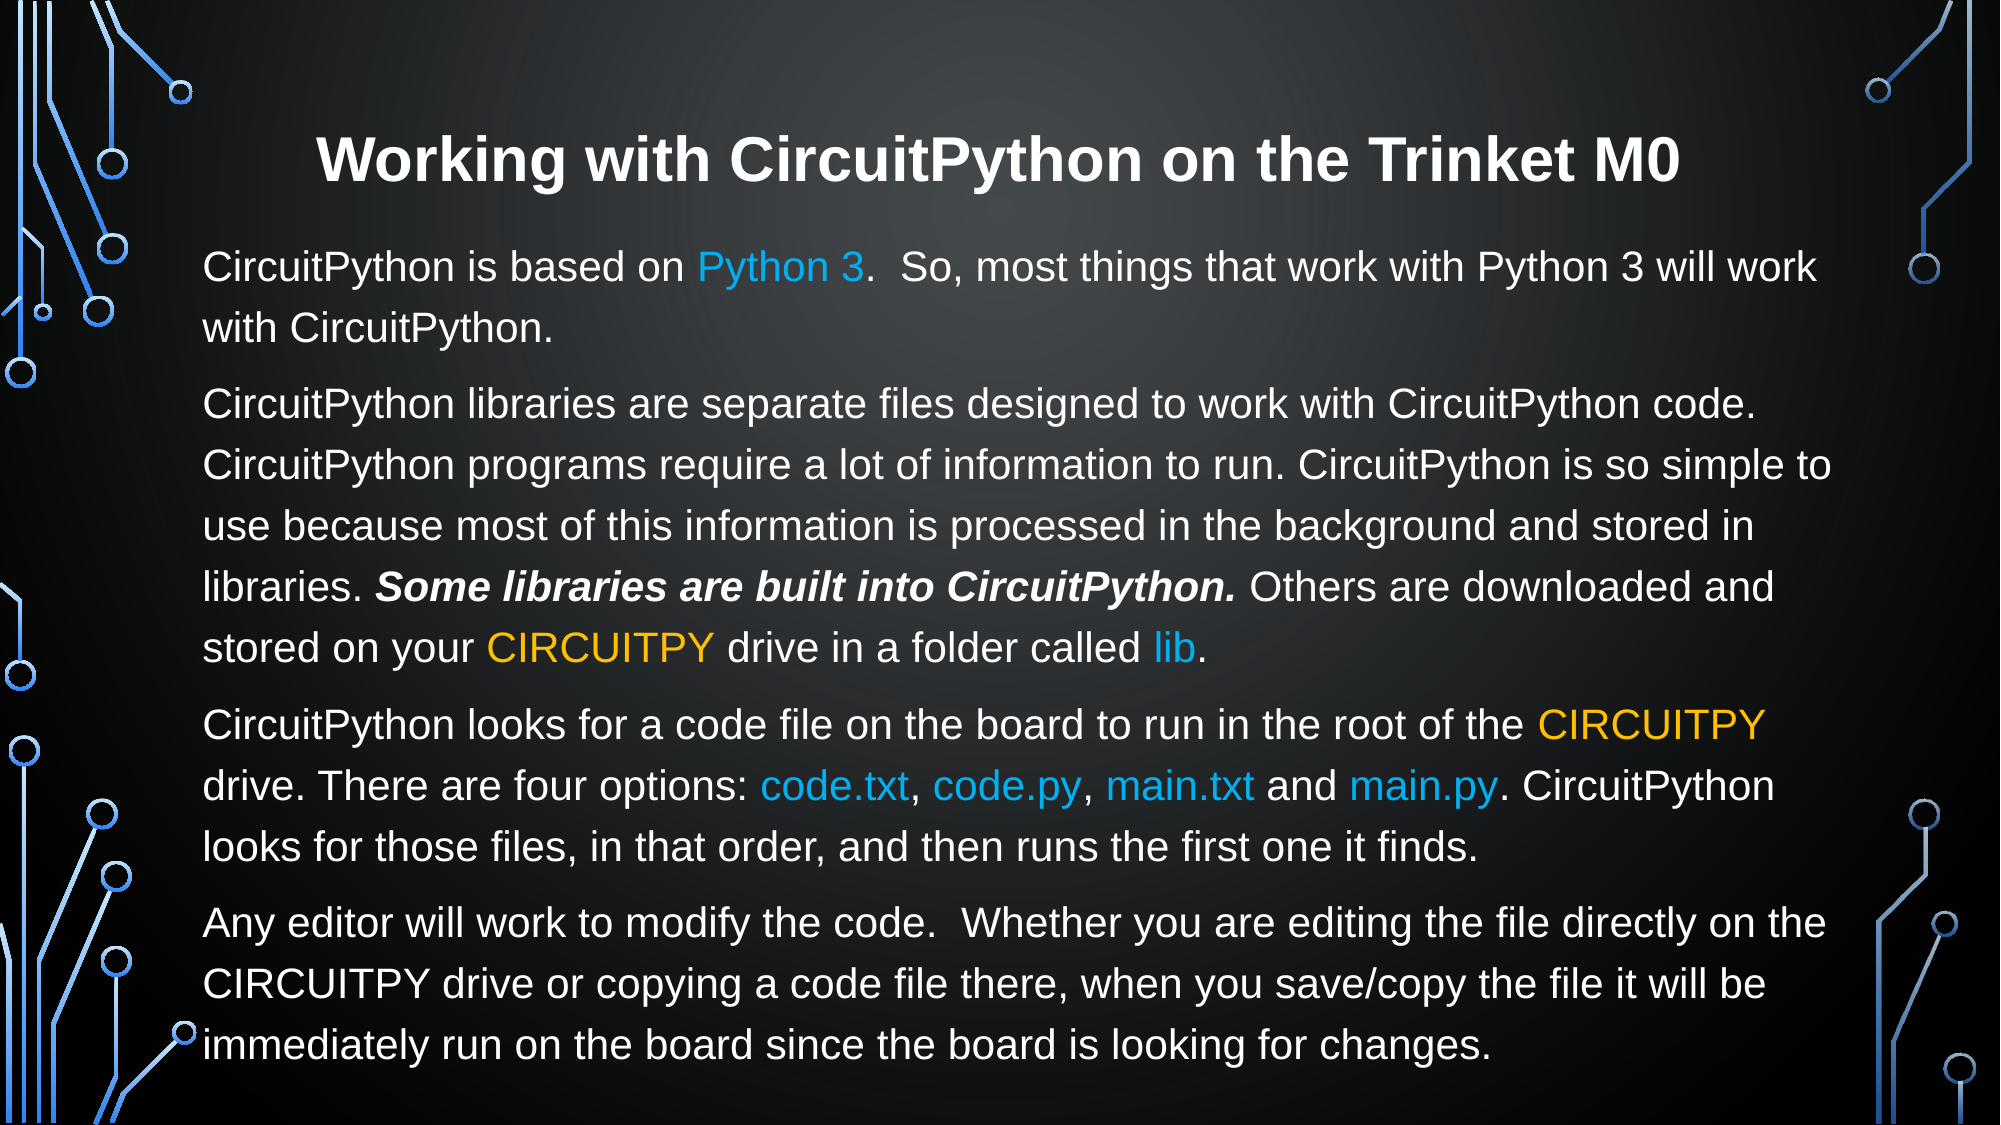

# Working with CircuitPython on the Trinket M0
CircuitPython is based on Python 3.  So, most things that work with Python 3 will work with CircuitPython.
CircuitPython libraries are separate files designed to work with CircuitPython code. CircuitPython programs require a lot of information to run. CircuitPython is so simple to use because most of this information is processed in the background and stored in libraries. Some libraries are built into CircuitPython. Others are downloaded and stored on your CIRCUITPY drive in a folder called lib.
CircuitPython looks for a code file on the board to run in the root of the CIRCUITPY drive. There are four options: code.txt, code.py, main.txt and main.py. CircuitPython looks for those files, in that order, and then runs the first one it finds.
Any editor will work to modify the code.  Whether you are editing the file directly on the CIRCUITPY drive or copying a code file there, when you save/copy the file it will be immediately run on the board since the board is looking for changes.